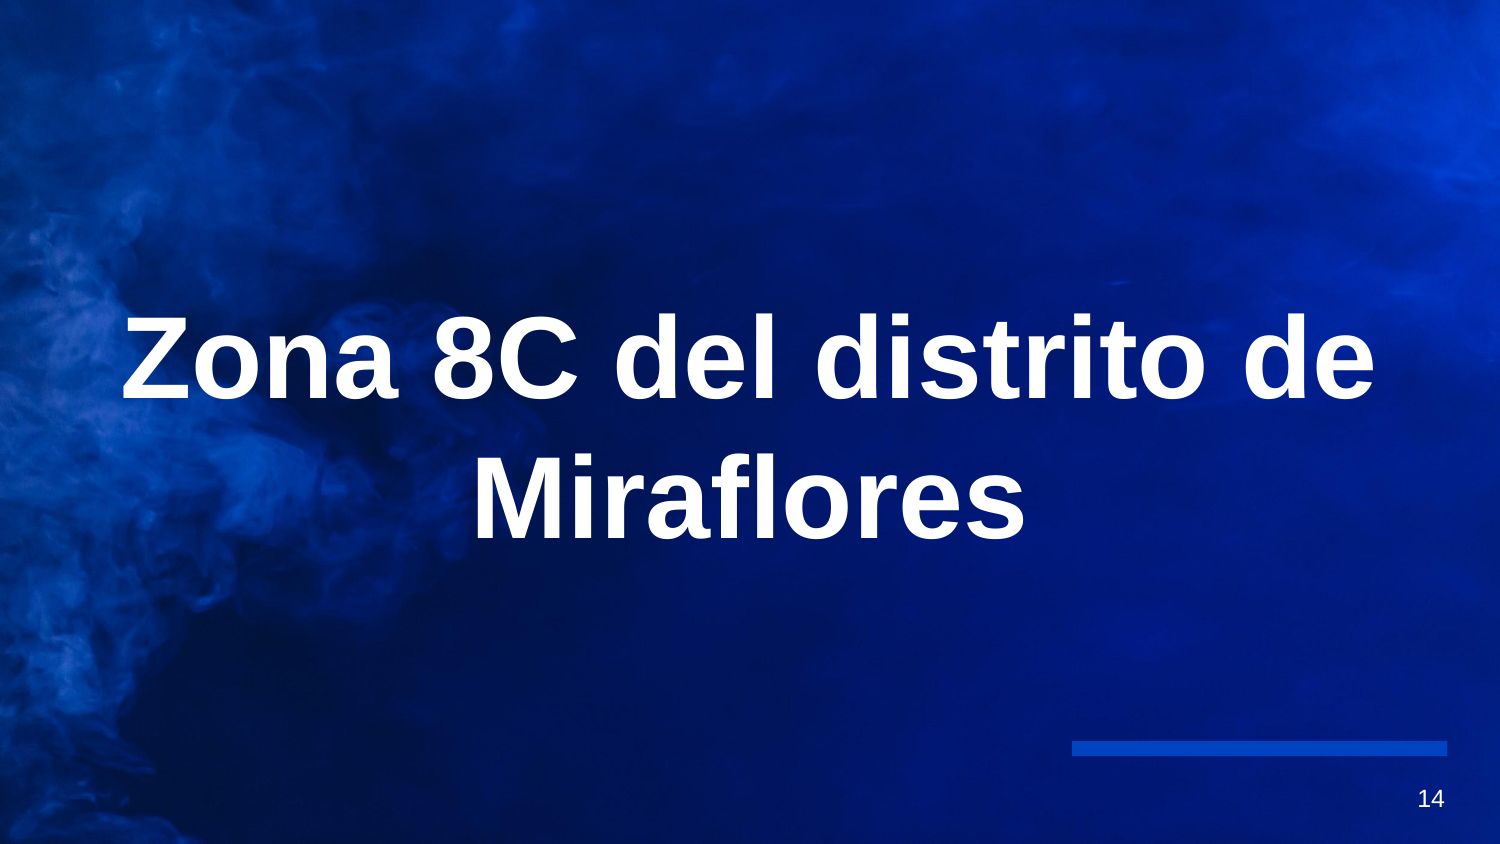

# Zona 8C del distrito de Miraflores

14